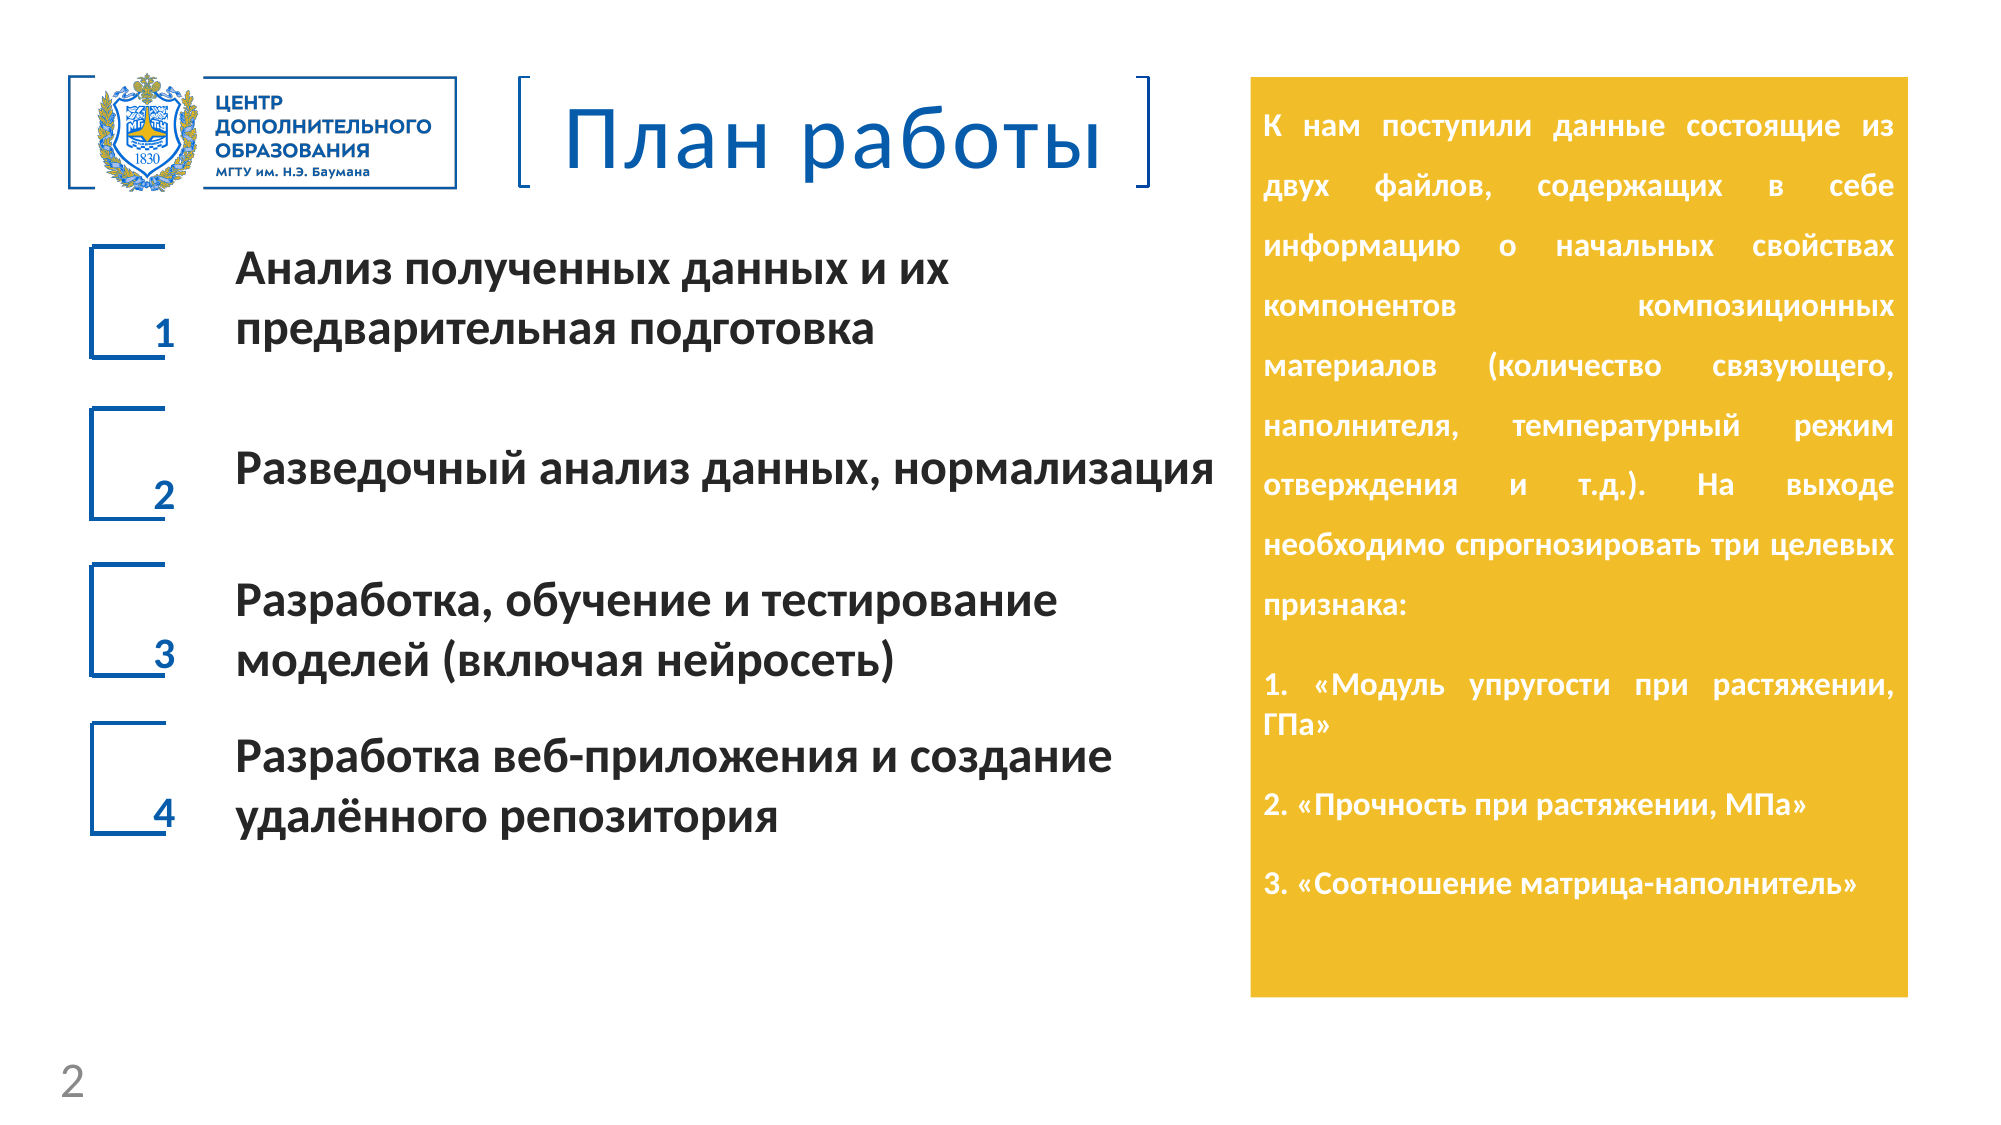

План работы

К нам поступили данные состоящие из двух файлов, содержащих в себе информацию о начальных свойствах компонентов композиционных материалов (количество связующего, наполнителя, температурный режим отверждения и т.д.). На выходе необходимо спрогнозировать три целевых признака:

1. «Модуль упругости при растяжении, ГПа»

2. «Прочность при растяжении, МПа»

3. «Соотношение матрица-наполнитель»
Анализ полученных данных и их предварительная подготовка
1
Разведочный анализ данных, нормализация
2
Разработка, обучение и тестирование моделей (включая нейросеть)
3
Разработка веб-приложения и создание удалённого репозитория

4
2